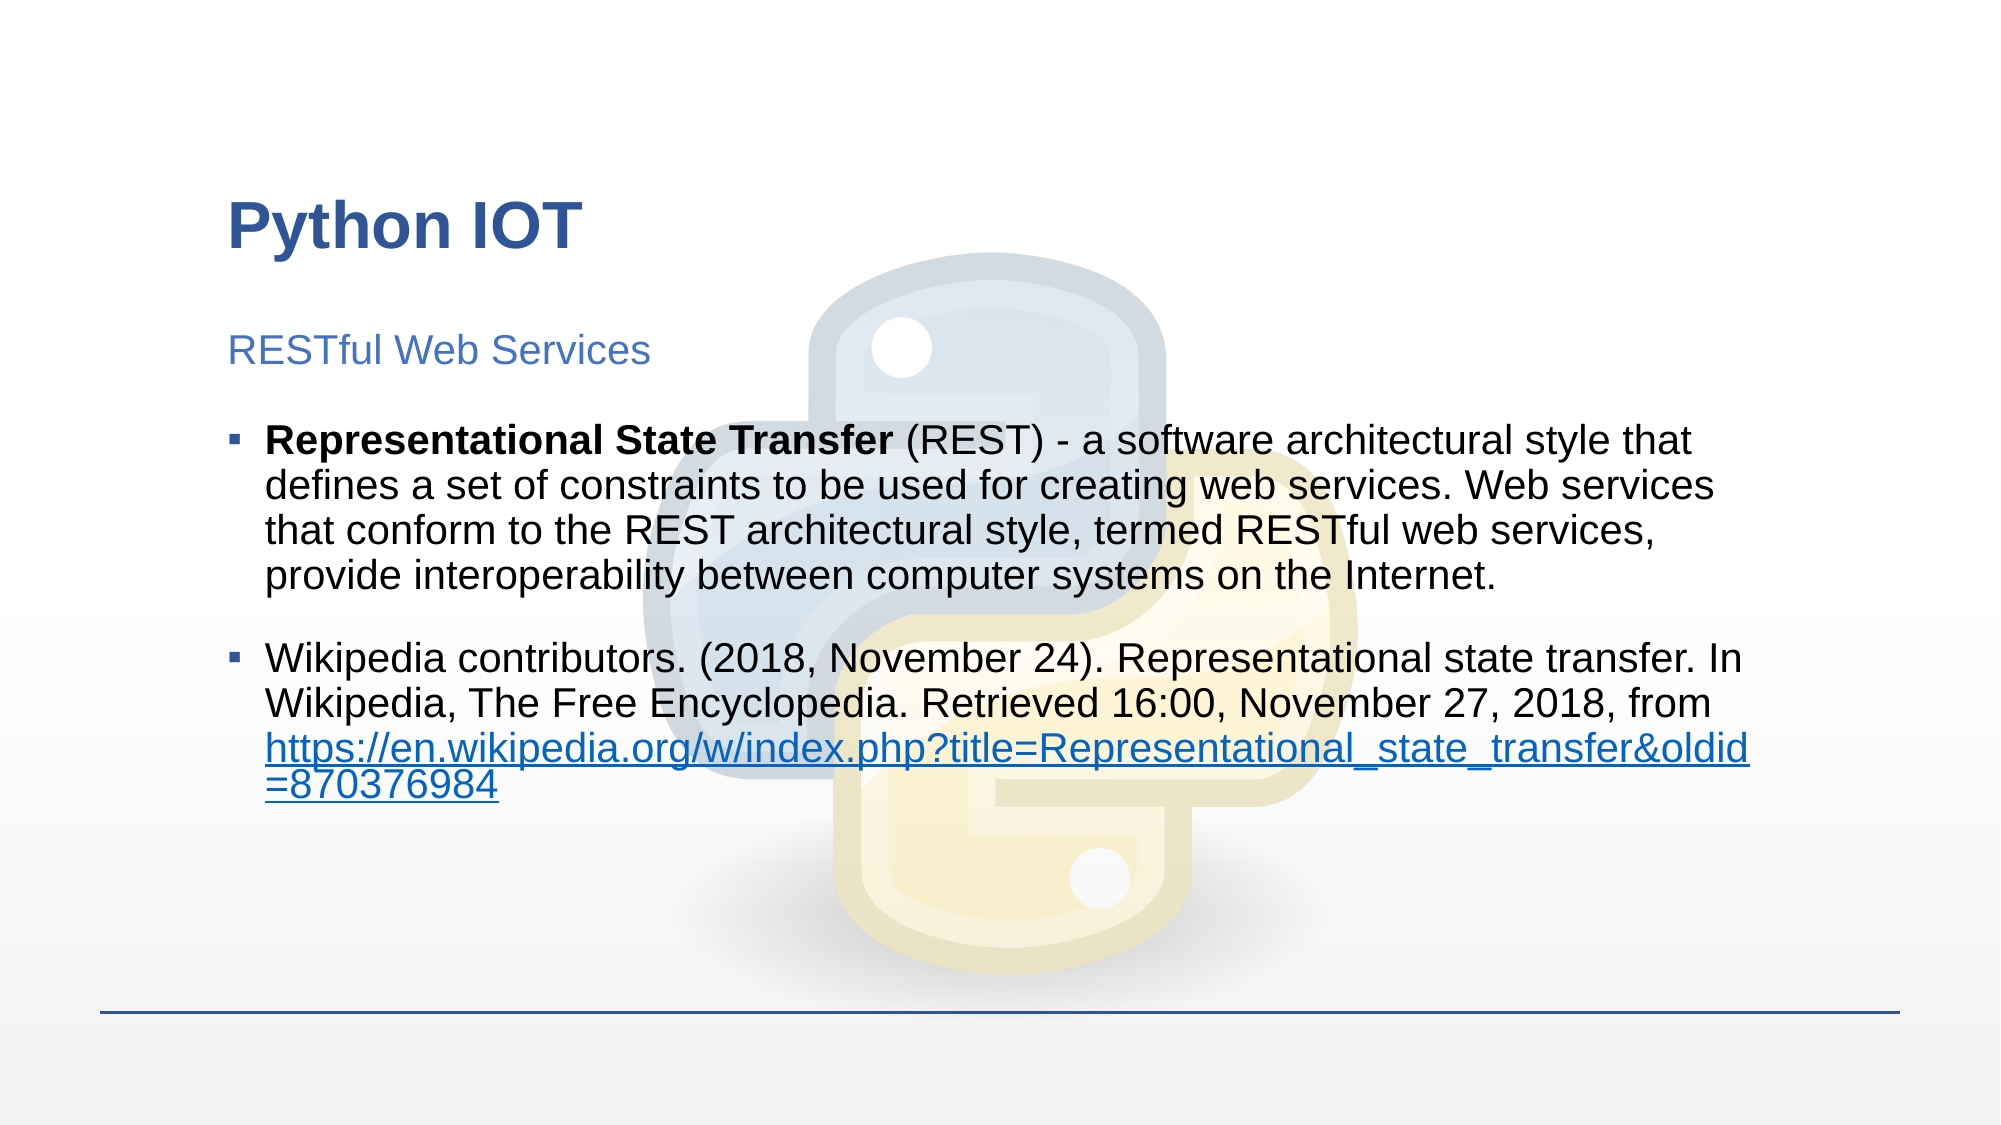

# Python IOT
RESTful Web Services
Representational State Transfer (REST) - a software architectural style that defines a set of constraints to be used for creating web services. Web services that conform to the REST architectural style, termed RESTful web services, provide interoperability between computer systems on the Internet.
Wikipedia contributors. (2018, November 24). Representational state transfer. In Wikipedia, The Free Encyclopedia. Retrieved 16:00, November 27, 2018, from https://en.wikipedia.org/w/index.php?title=Representational_state_transfer&oldid=870376984